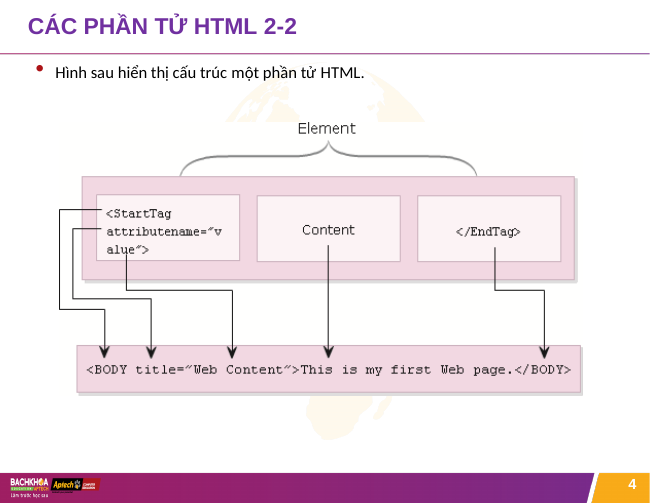

# CÁC PHẦN TỬ HTML 2-2
Hình sau hiển thị cấu trúc một phần tử HTML.

4